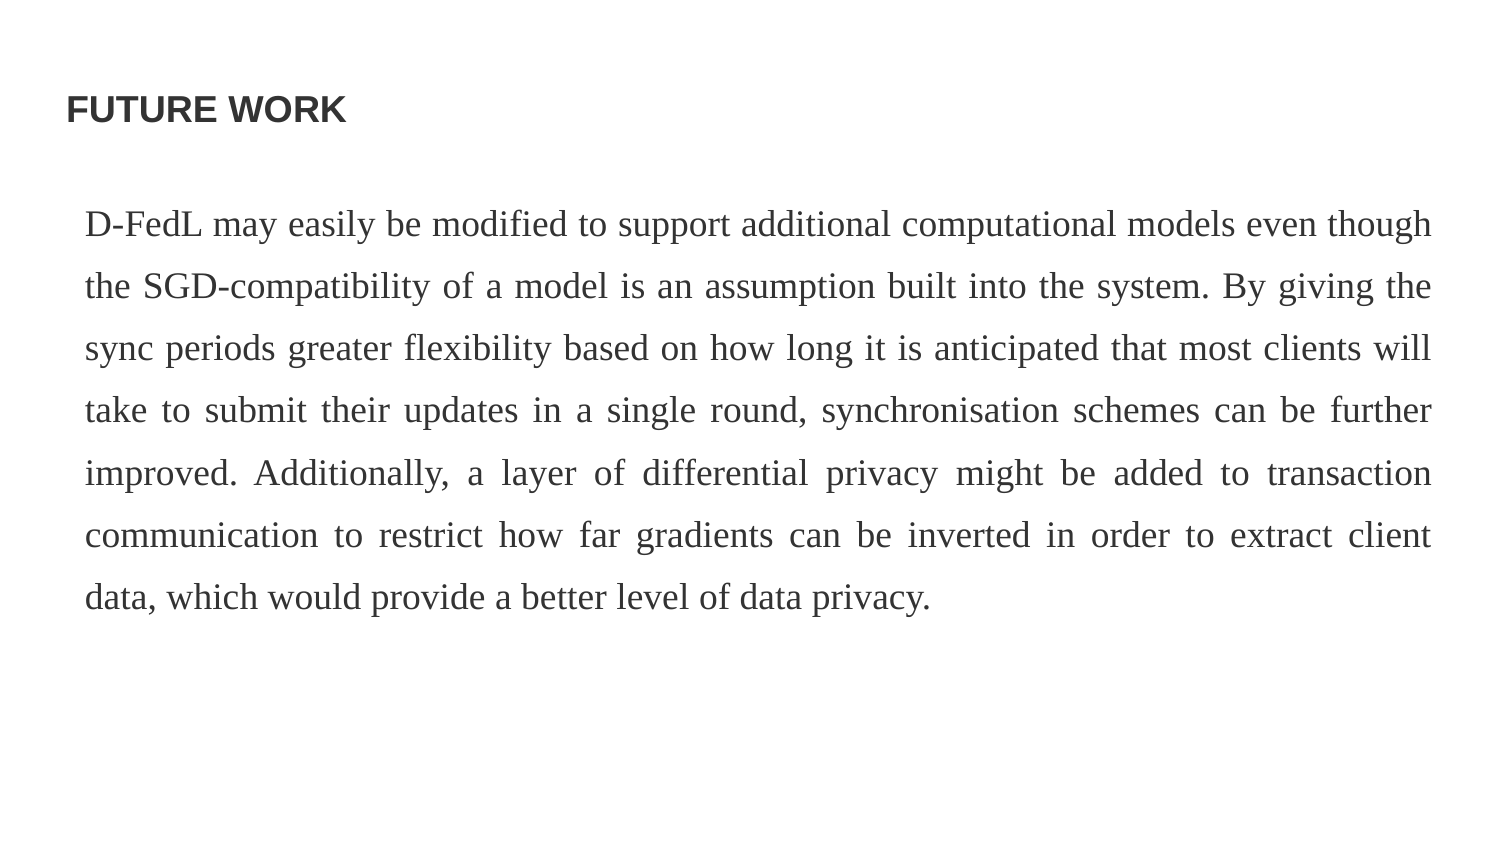

# FUTURE WORK
D-FedL may easily be modified to support additional computational models even though the SGD-compatibility of a model is an assumption built into the system. By giving the sync periods greater flexibility based on how long it is anticipated that most clients will take to submit their updates in a single round, synchronisation schemes can be further improved. Additionally, a layer of differential privacy might be added to transaction communication to restrict how far gradients can be inverted in order to extract client data, which would provide a better level of data privacy.